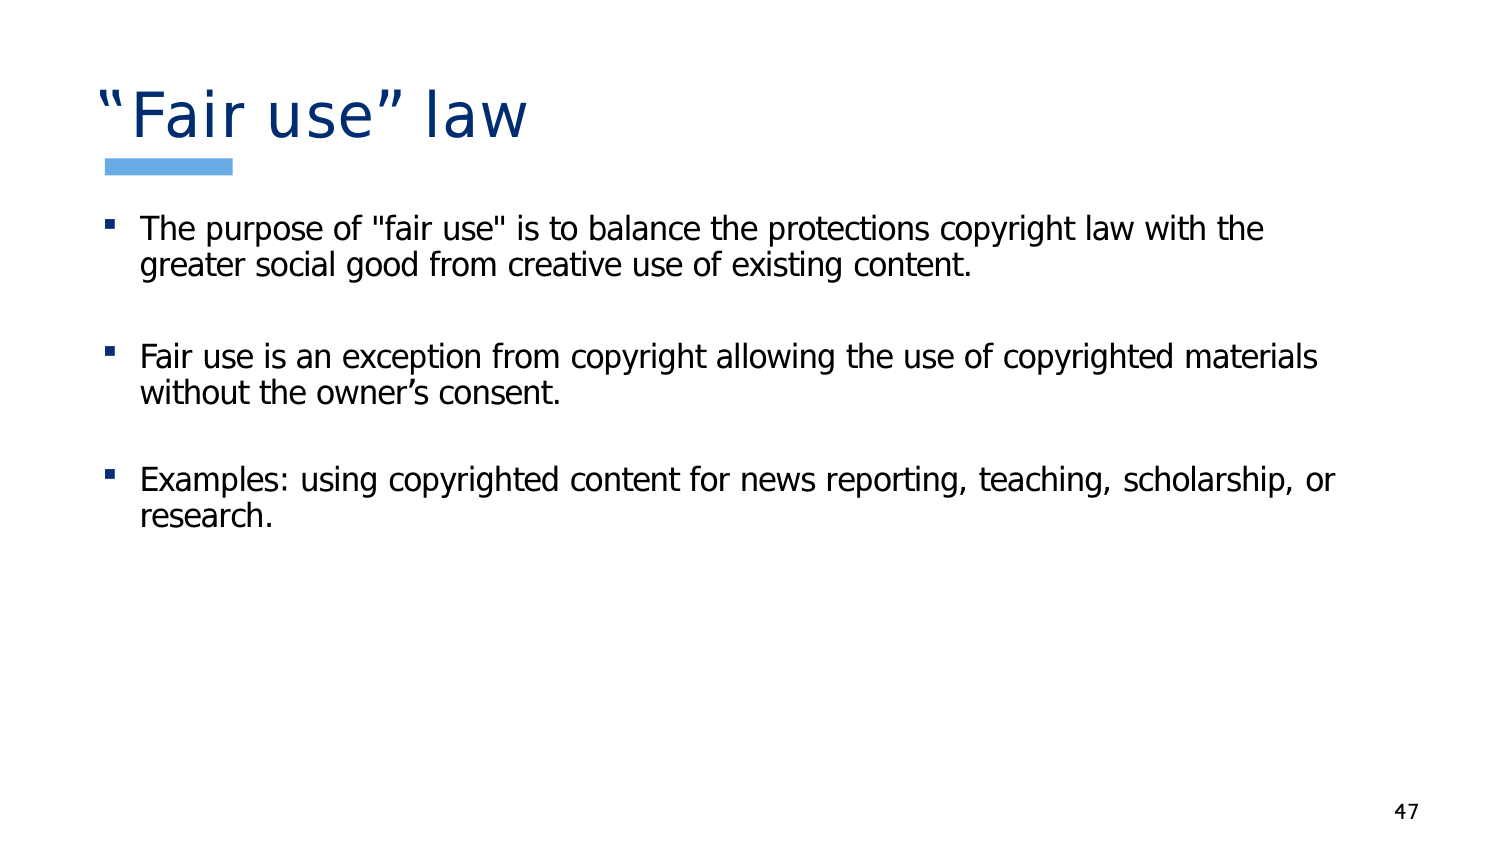

# “Fair use” law
The purpose of "fair use" is to balance the protections copyright law with the greater social good from creative use of existing content.
Fair use is an exception from copyright allowing the use of copyrighted materials without the owner’s consent.
Examples: using copyrighted content for news reporting, teaching, scholarship, or research.